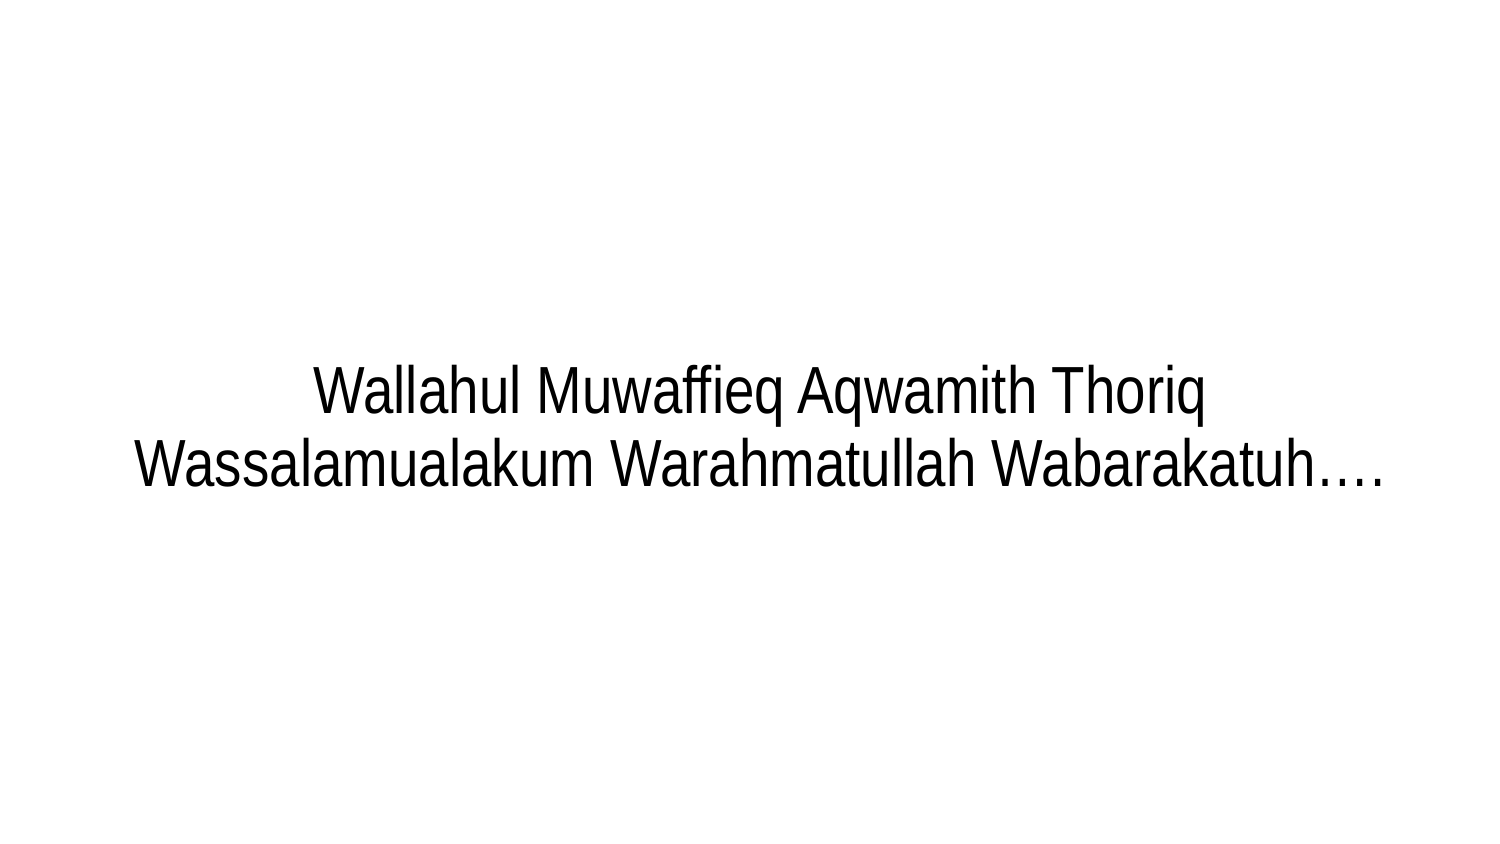

# Wallahul Muwaffieq Aqwamith Thoriq Wassalamualakum Warahmatullah Wabarakatuh….